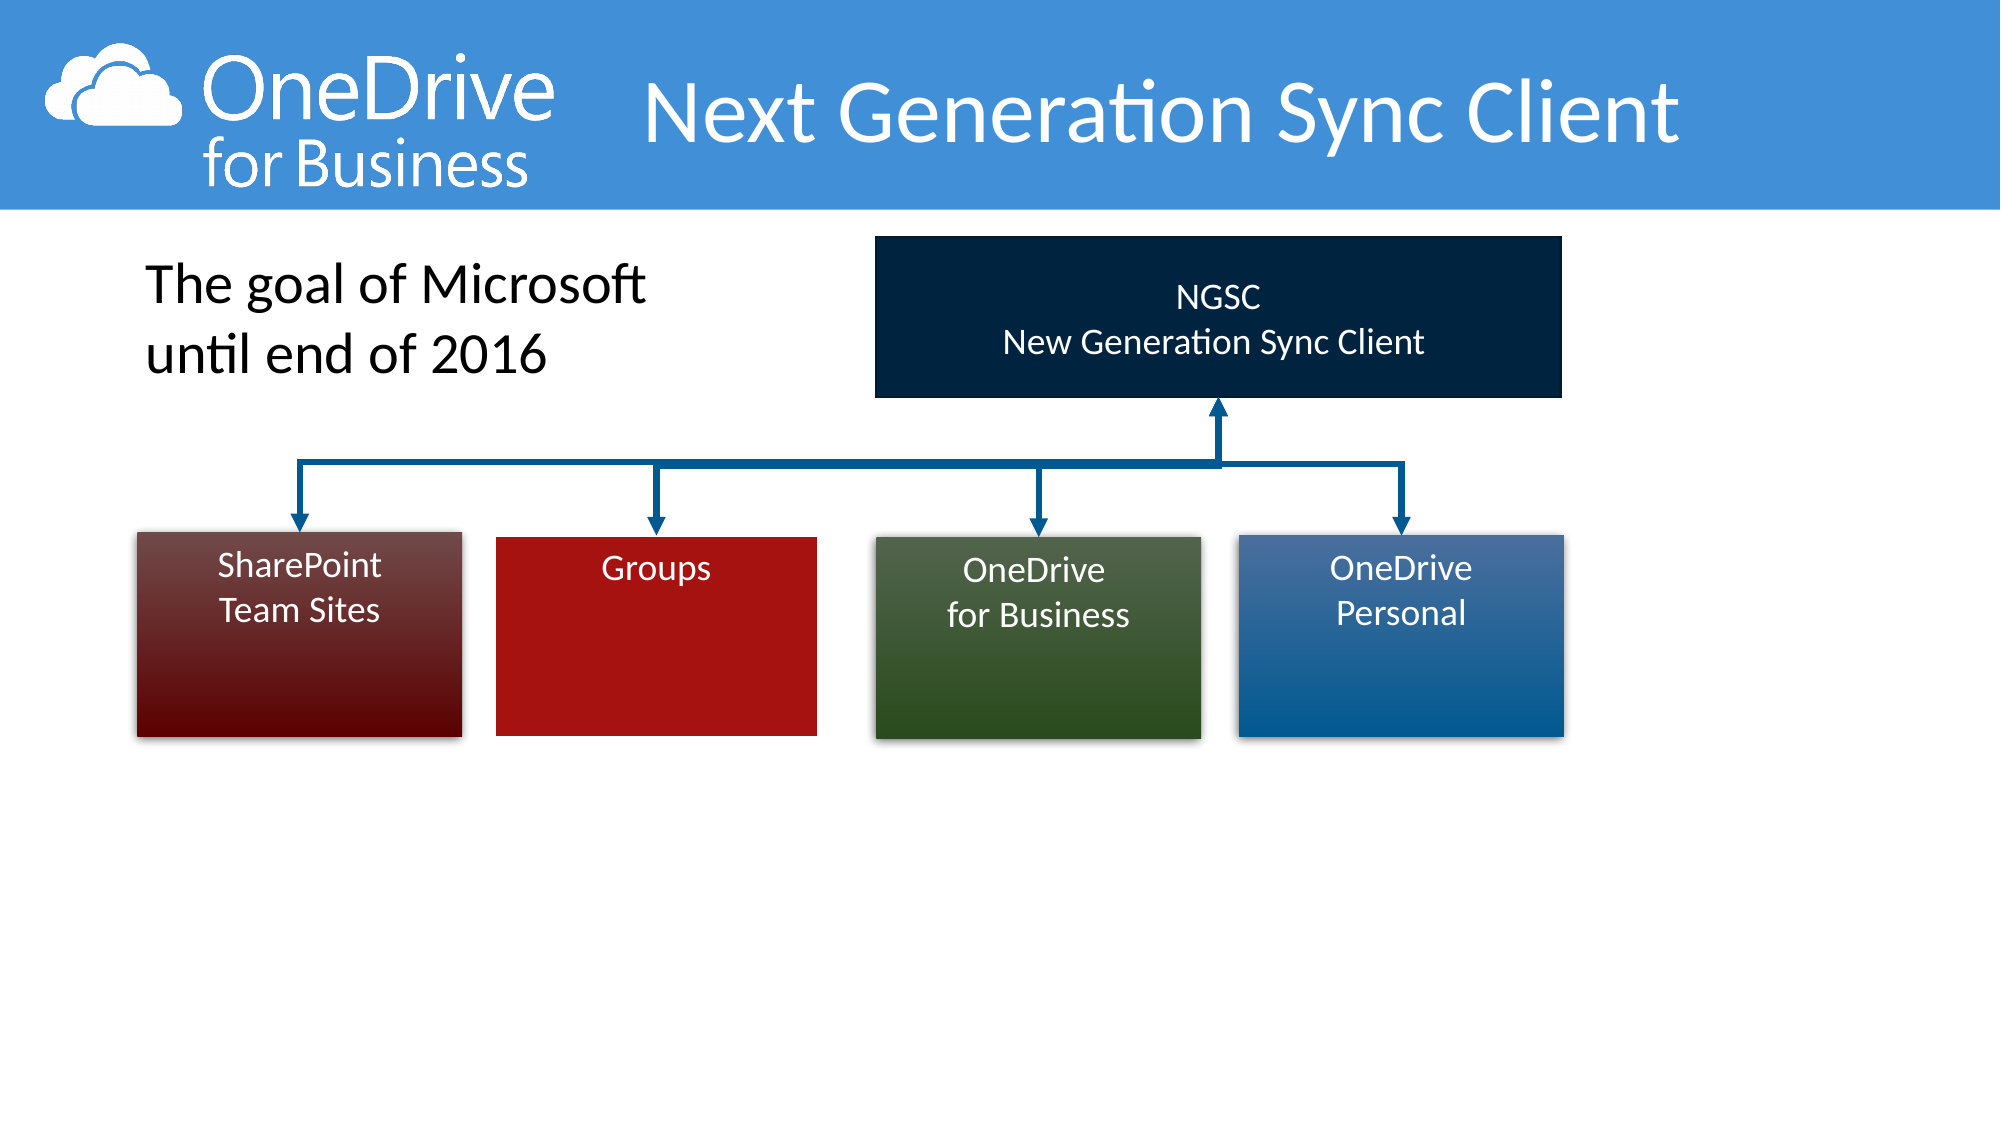

Next Generation Sync Client
NGSC
New Generation Sync Client
The goal of Microsoft
until end of 2016
SharePoint
Team Sites
Groups
OneDrive
Personal

OneDrive
for Business